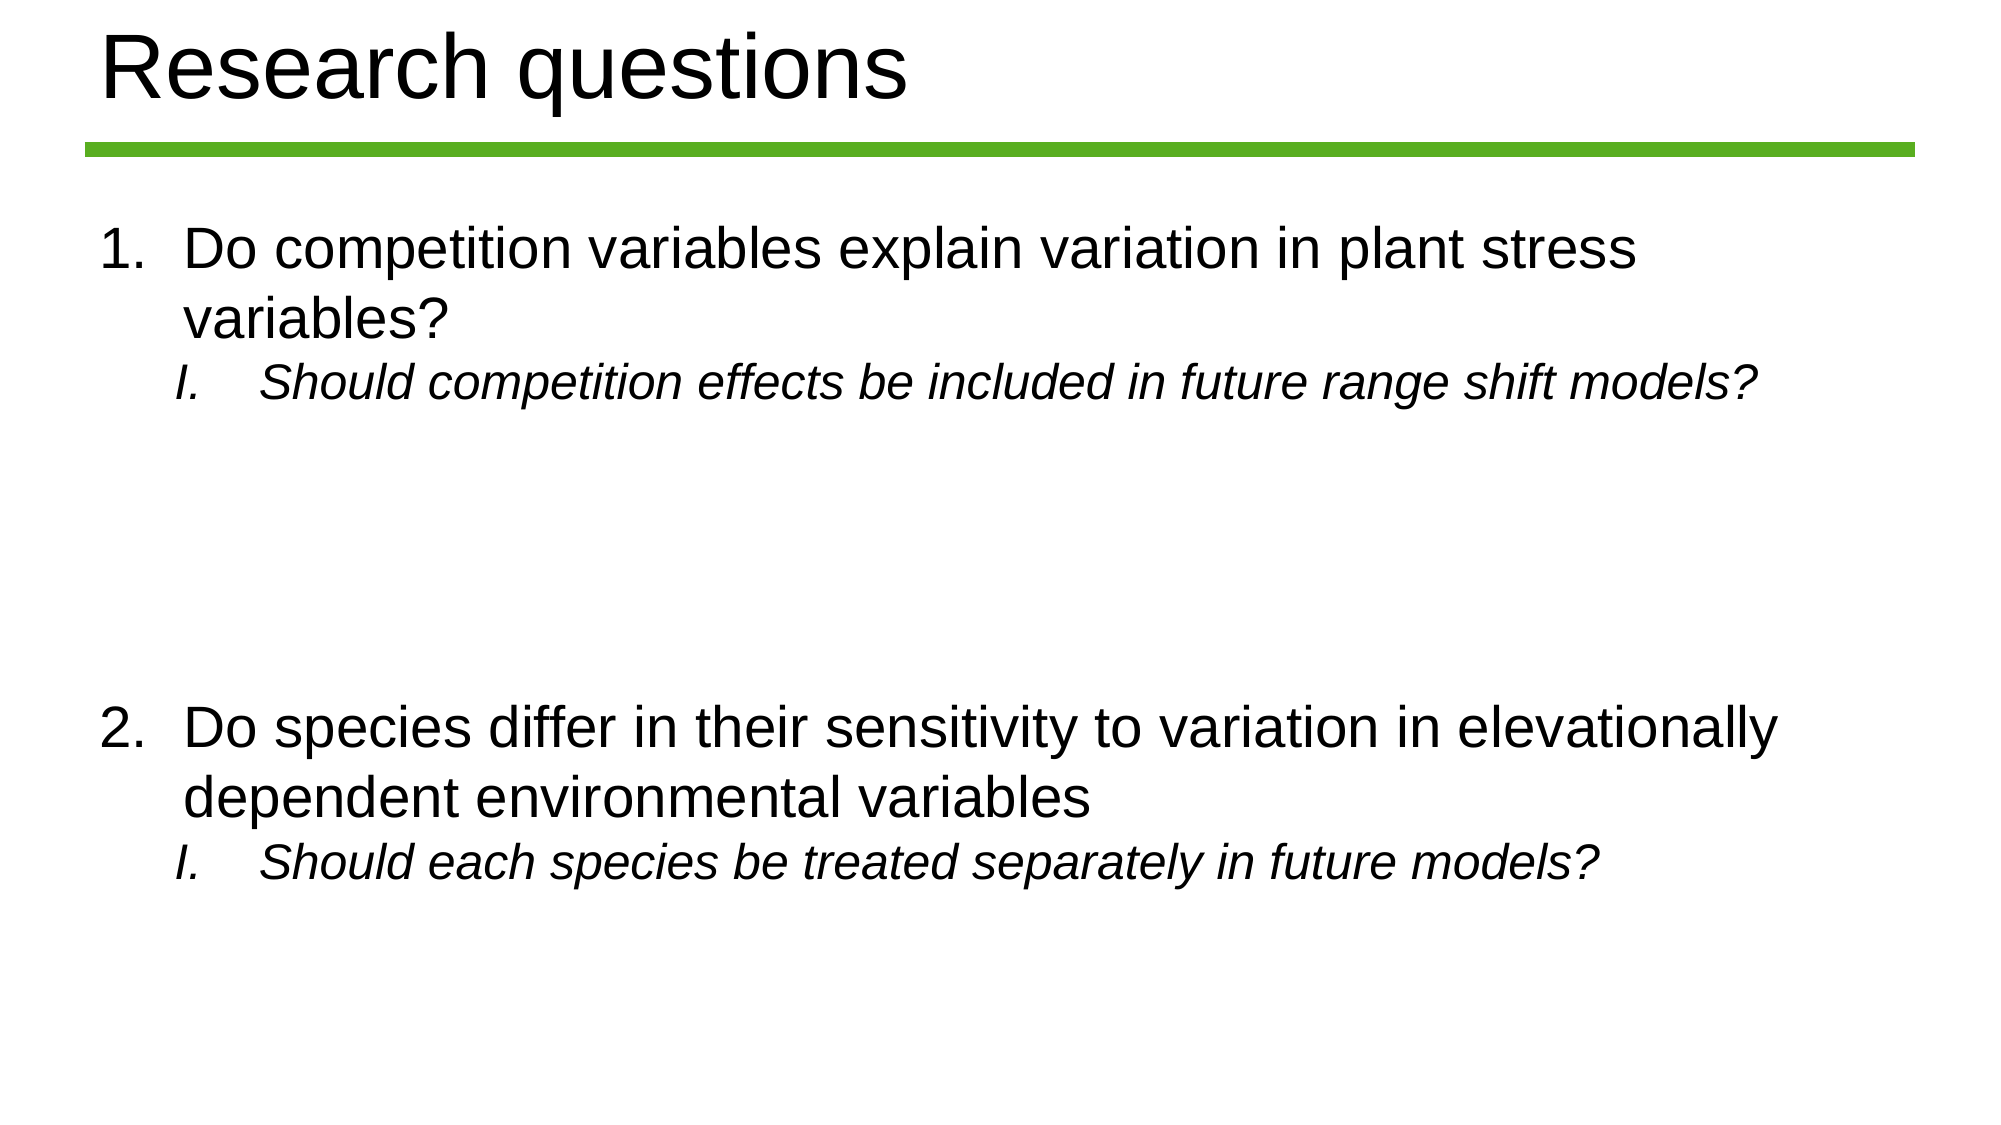

Research questions
Do competition variables explain variation in plant stress variables?
Should competition effects be included in future range shift models?

Do species differ in their sensitivity to variation in elevationally dependent environmental variables
Should each species be treated separately in future models?